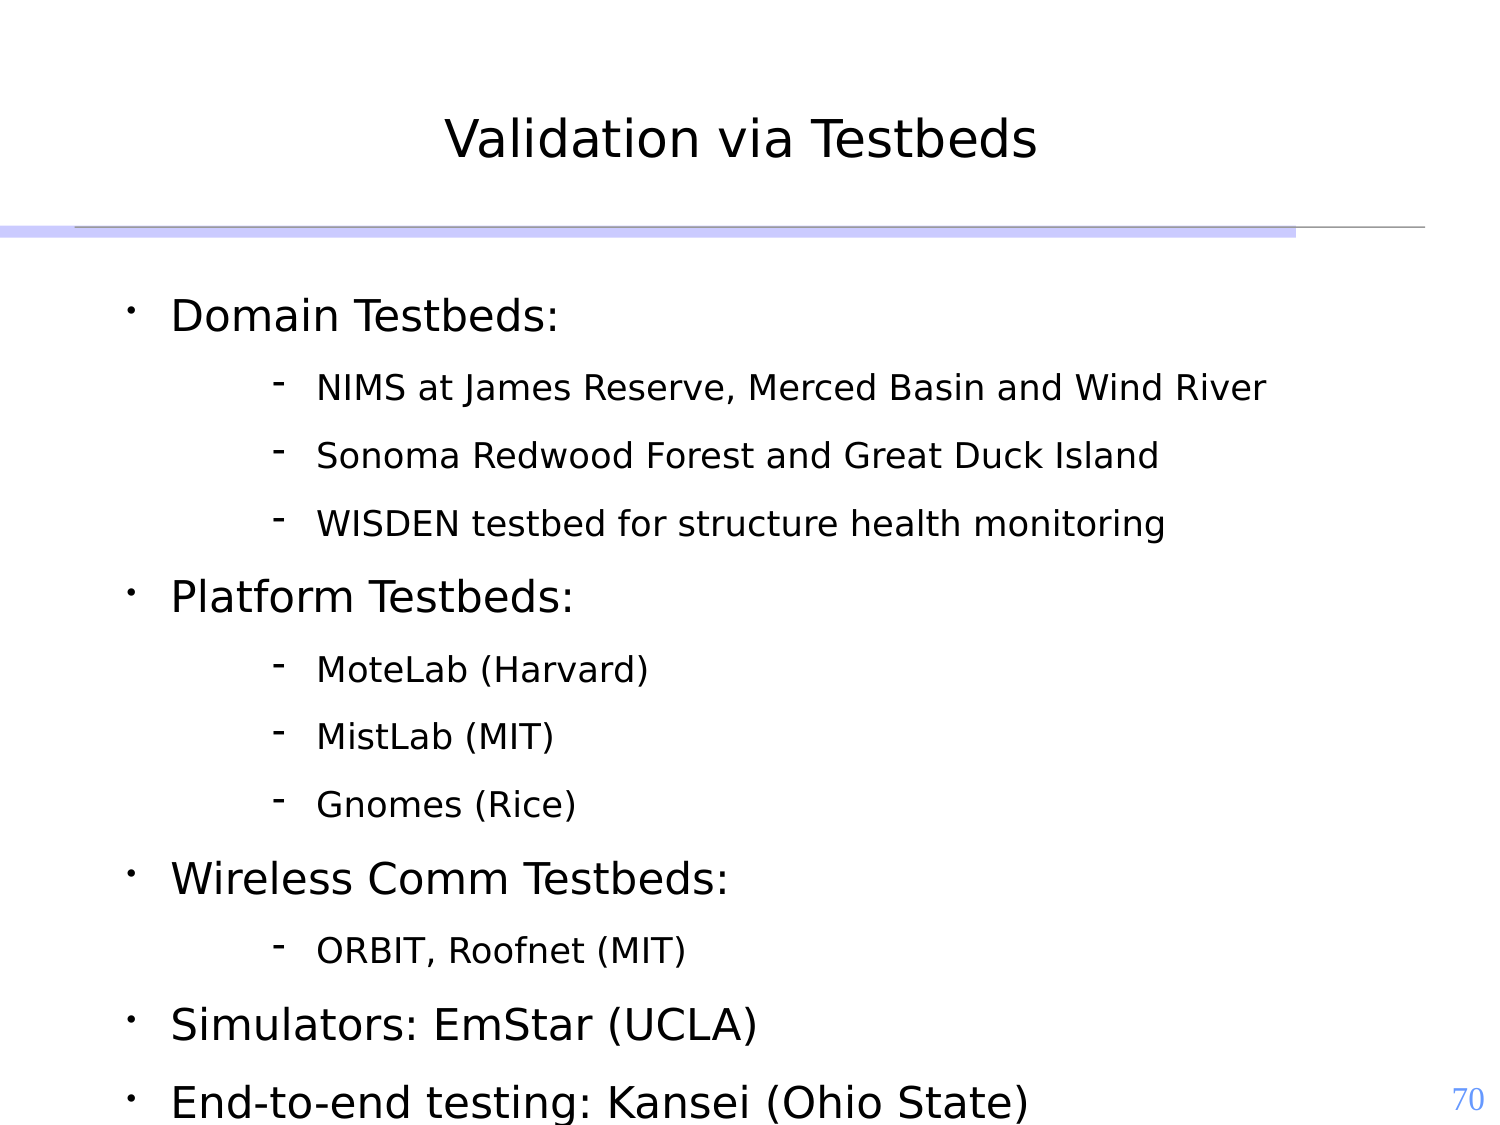

# Validation via Testbeds

Domain Testbeds:
NIMS at James Reserve, Merced Basin and Wind River
Sonoma Redwood Forest and Great Duck Island
WISDEN testbed for structure health monitoring
Platform Testbeds:
MoteLab (Harvard)
MistLab (MIT)
Gnomes (Rice)
Wireless Comm Testbeds:
ORBIT, Roofnet (MIT)
Simulators: EmStar (UCLA)
End-to-end testing: Kansei (Ohio State)